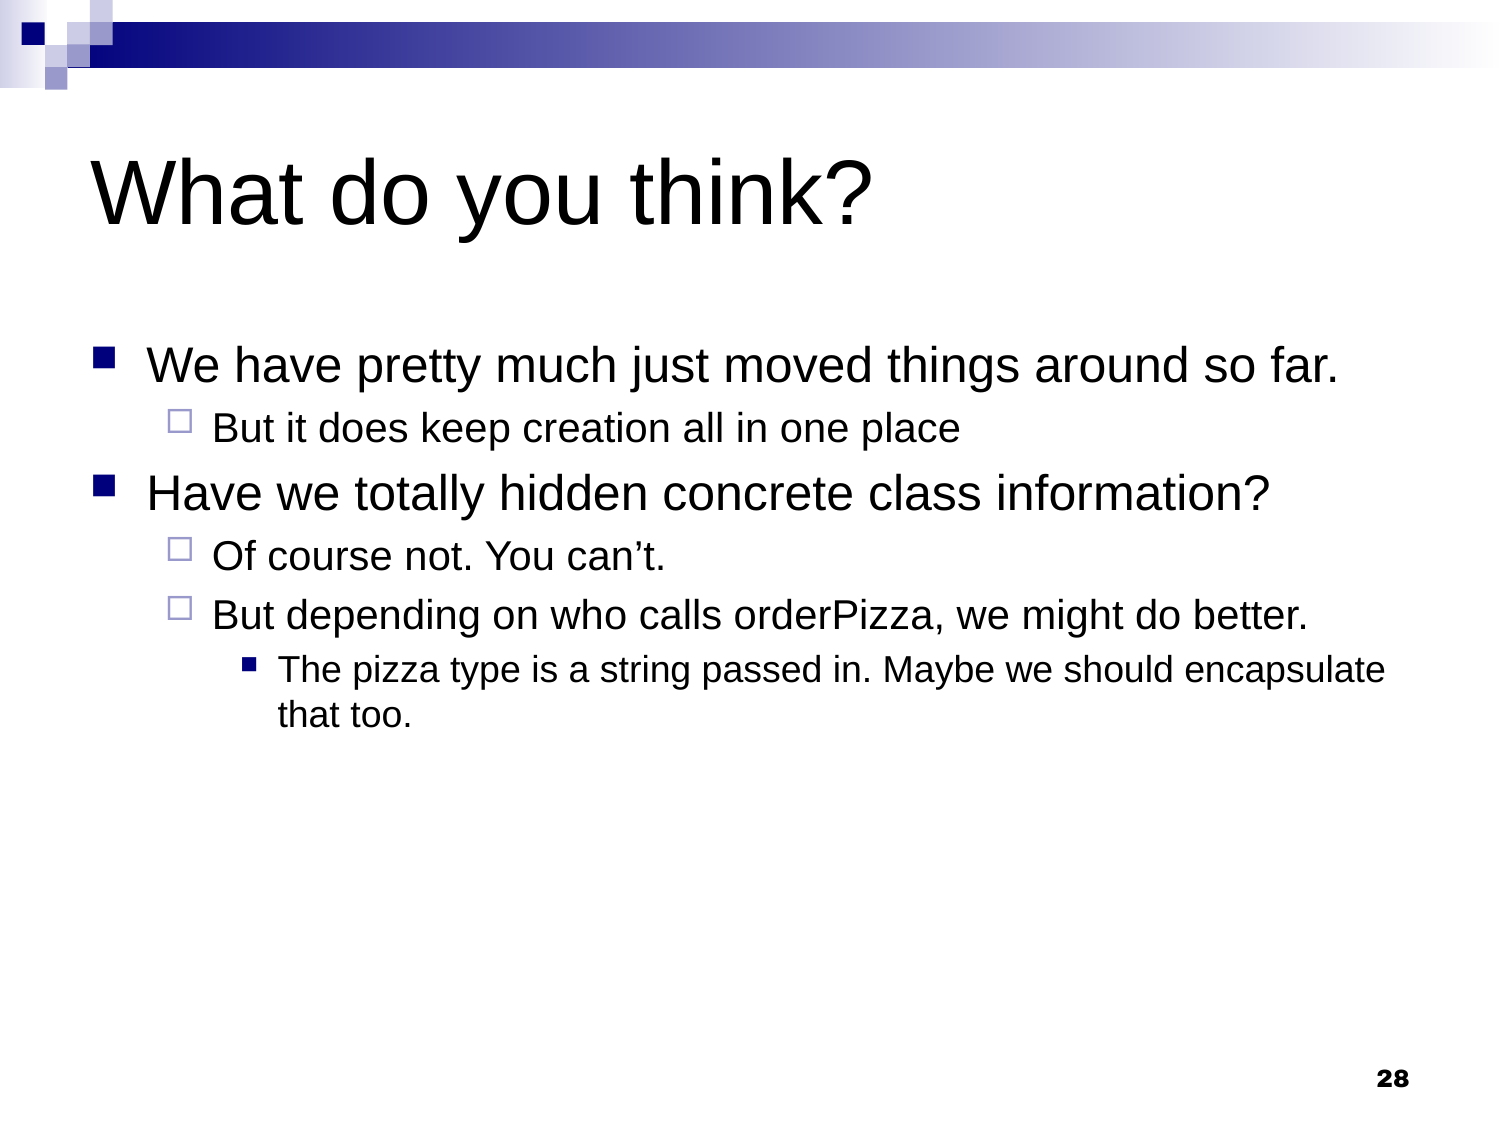

# What do you think?
We have pretty much just moved things around so far.
But it does keep creation all in one place
Have we totally hidden concrete class information?
Of course not. You can’t.
But depending on who calls orderPizza, we might do better.
The pizza type is a string passed in. Maybe we should encapsulate that too.
28